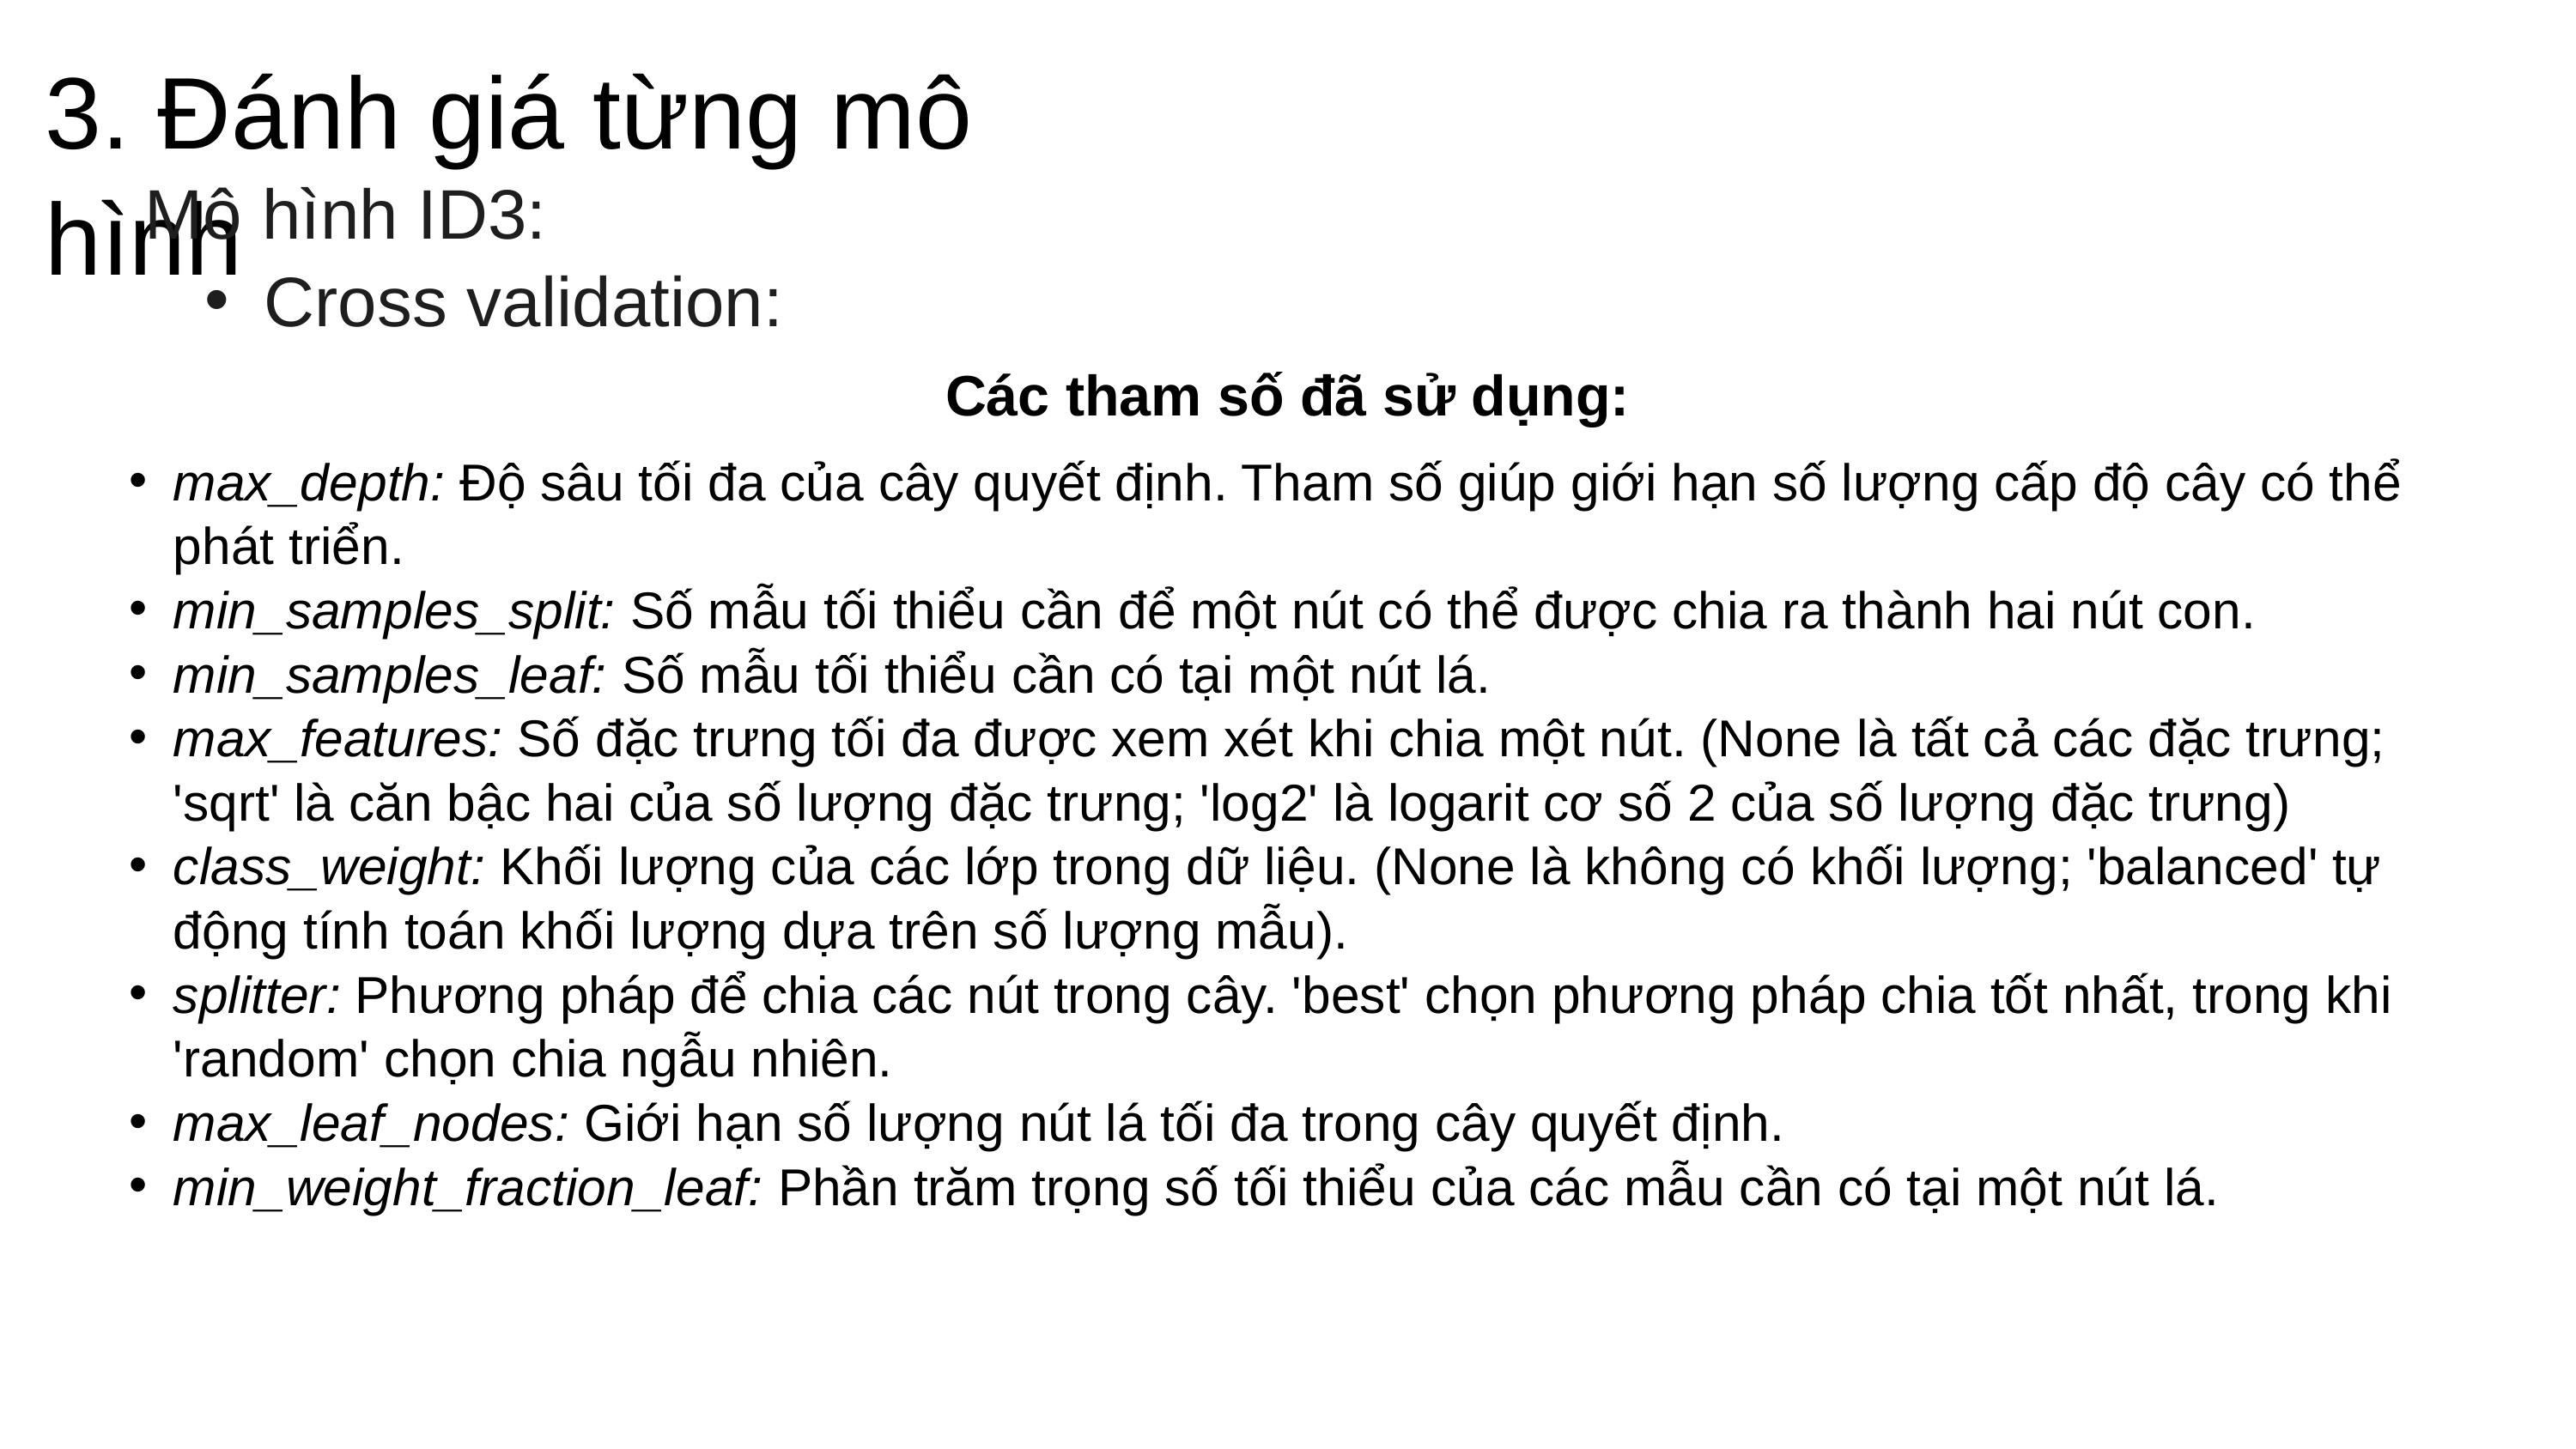

3. Đánh giá từng mô hình
Mô hình ID3:
Cross validation:
Các tham số đã sử dụng:
max_depth: Độ sâu tối đa của cây quyết định. Tham số giúp giới hạn số lượng cấp độ cây có thể phát triển.
min_samples_split: Số mẫu tối thiểu cần để một nút có thể được chia ra thành hai nút con.
min_samples_leaf: Số mẫu tối thiểu cần có tại một nút lá.
max_features: Số đặc trưng tối đa được xem xét khi chia một nút. (None là tất cả các đặc trưng; 'sqrt' là căn bậc hai của số lượng đặc trưng; 'log2' là logarit cơ số 2 của số lượng đặc trưng)
class_weight: Khối lượng của các lớp trong dữ liệu. (None là không có khối lượng; 'balanced' tự động tính toán khối lượng dựa trên số lượng mẫu).
splitter: Phương pháp để chia các nút trong cây. 'best' chọn phương pháp chia tốt nhất, trong khi 'random' chọn chia ngẫu nhiên.
max_leaf_nodes: Giới hạn số lượng nút lá tối đa trong cây quyết định.
min_weight_fraction_leaf: Phần trăm trọng số tối thiểu của các mẫu cần có tại một nút lá.